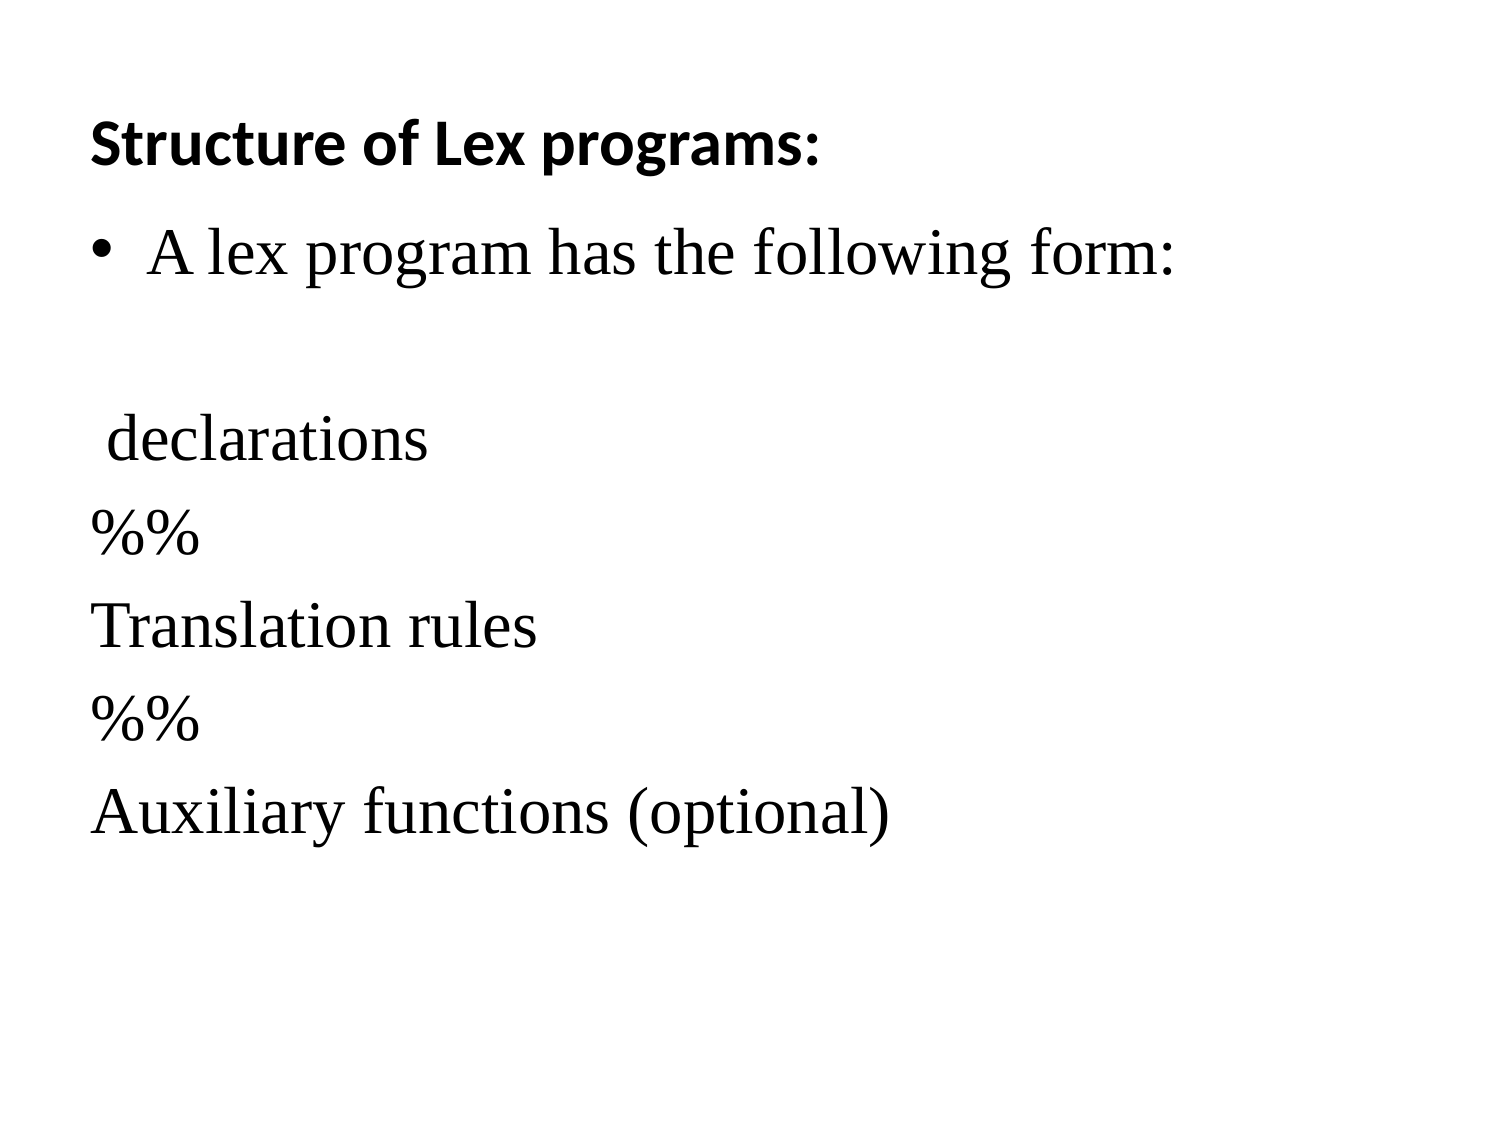

# Structure of Lex programs:
A lex program has the following form:

 declarations
%%
Translation rules
%%
Auxiliary functions (optional)